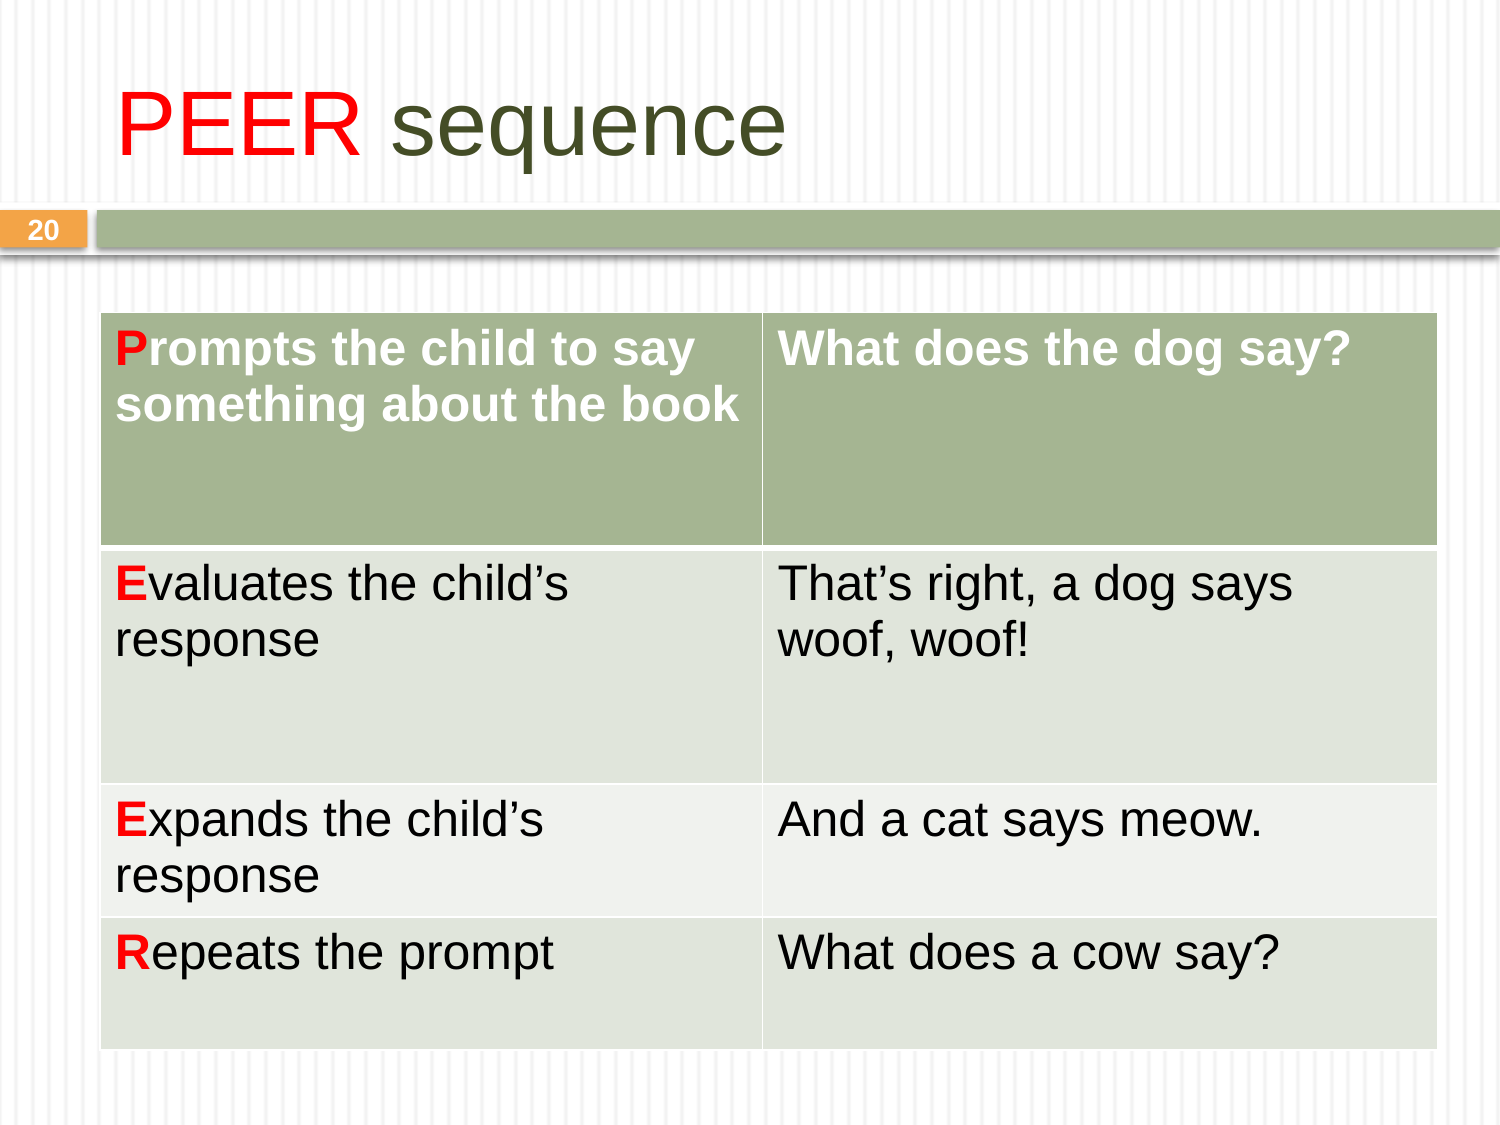

# PEER sequence
20
| Prompts the child to say something about the book | What does the dog say? |
| --- | --- |
| Evaluates the child’s response | That’s right, a dog says woof, woof! |
| Expands the child’s response | And a cat says meow. |
| Repeats the prompt | What does a cow say? |